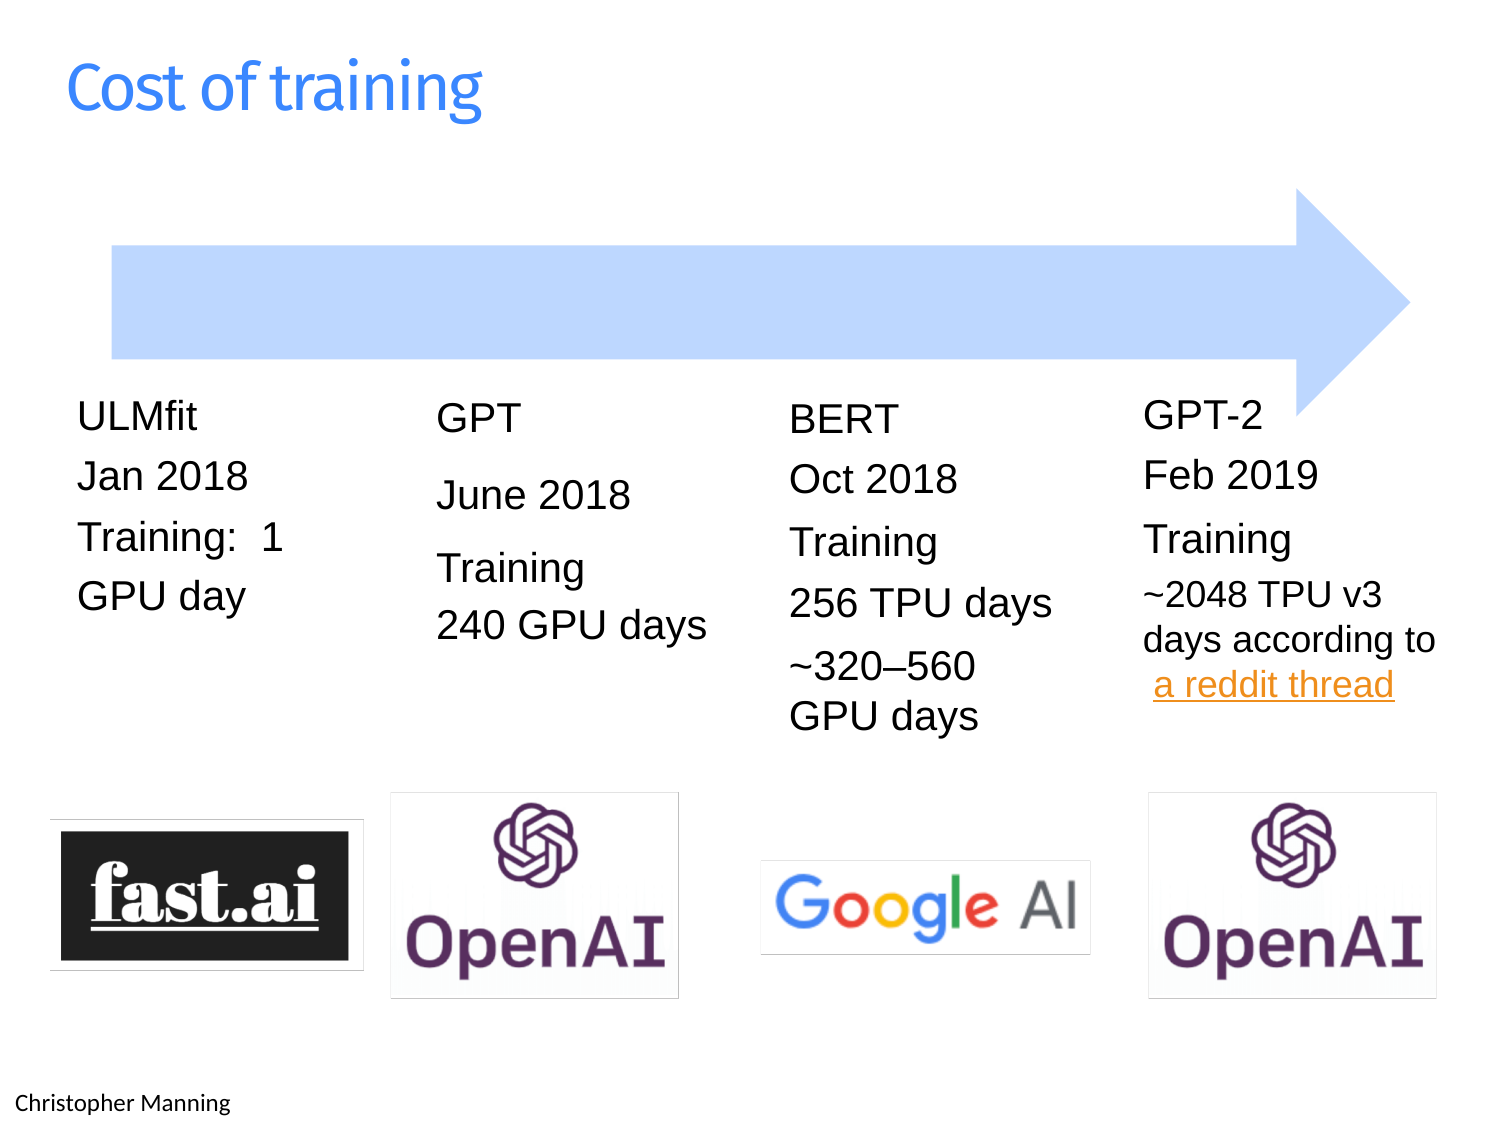

Cost of training

ULMfit  Jan 2018
Training:  1 GPU day
GPT
June 2018  Training
240 GPU days
GPT-2  Feb 2019
Training
~2048 TPU v3
days according to  a reddit thread
BERT  Oct 2018
Training
256 TPU days
~320–560
GPU days

Christopher Manning